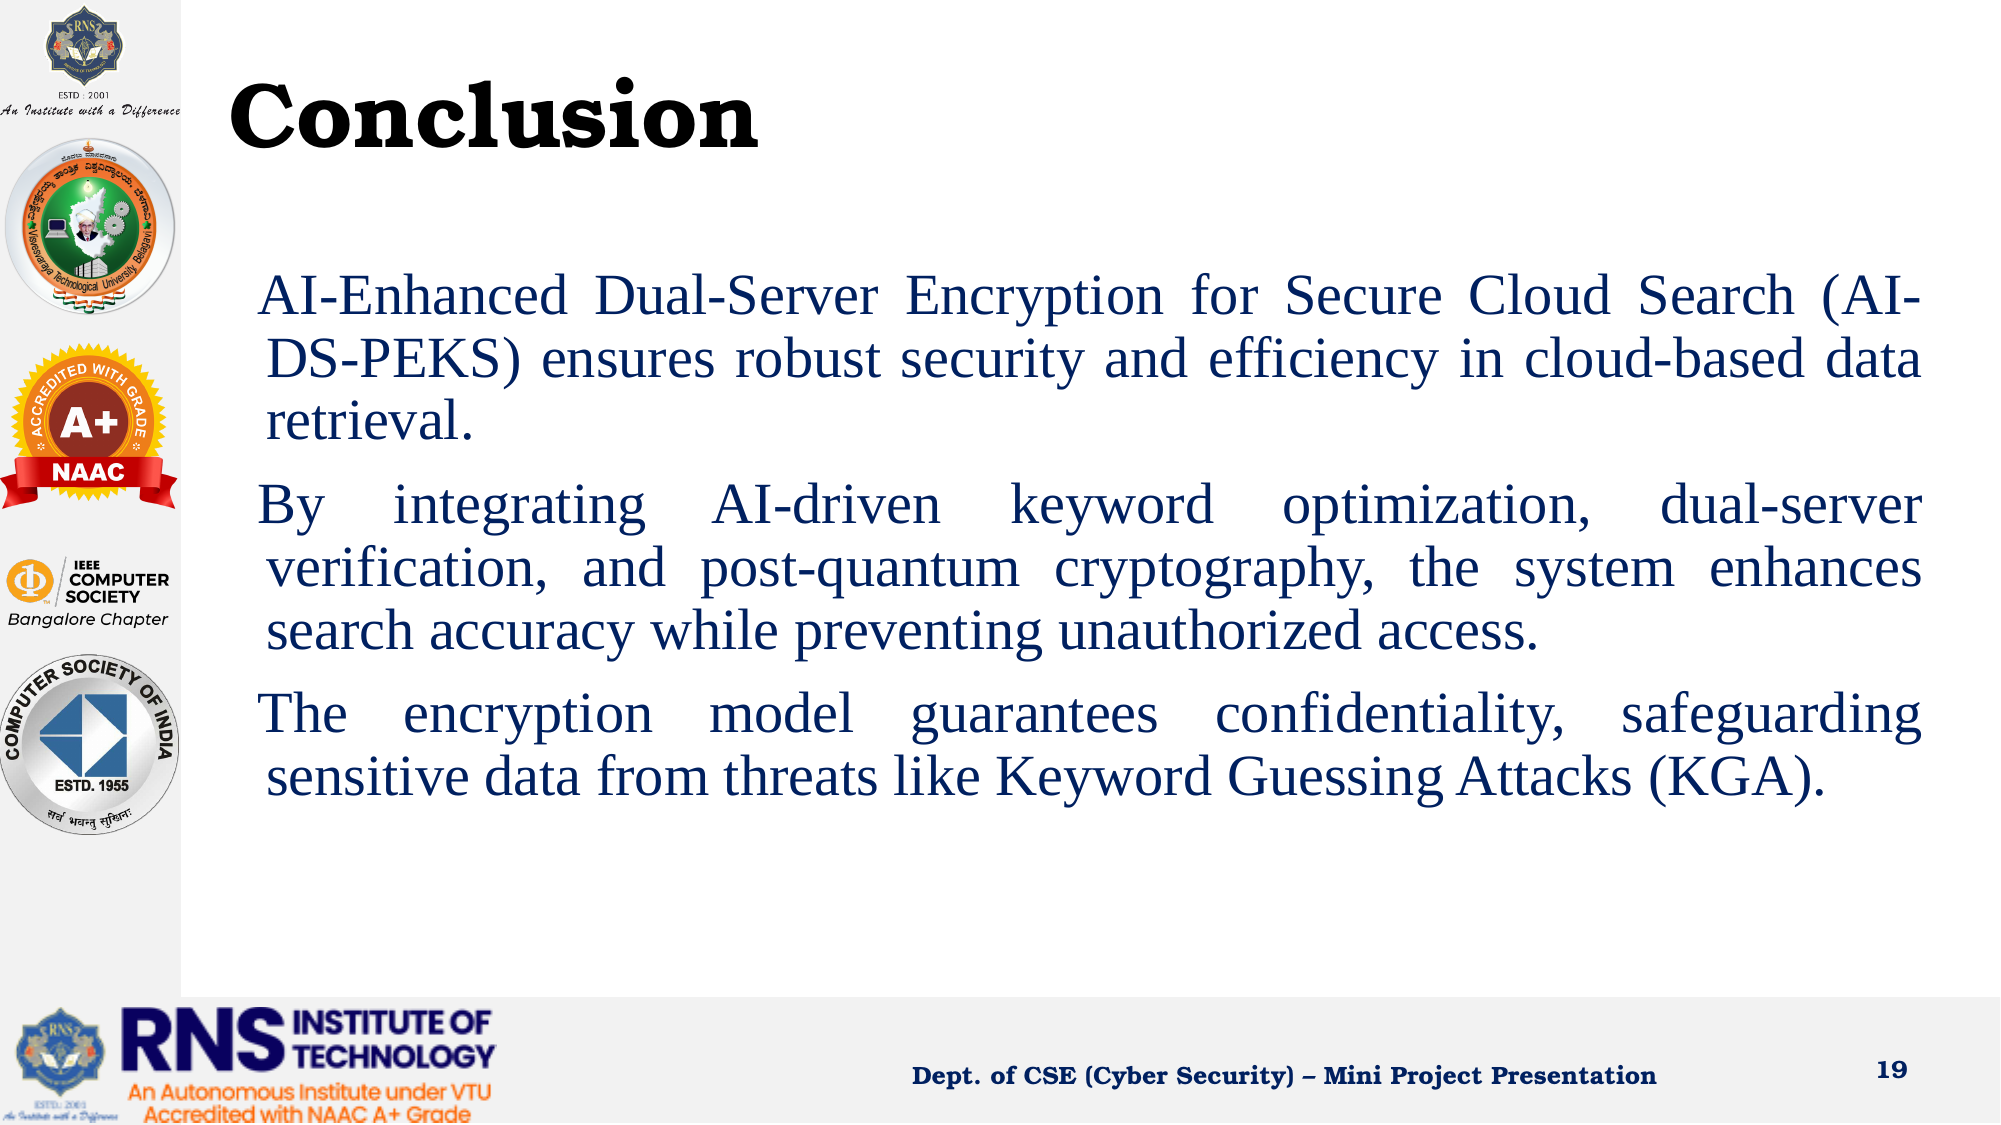

# Conclusion
AI-Enhanced Dual-Server Encryption for Secure Cloud Search (AI-DS-PEKS) ensures robust security and efficiency in cloud-based data retrieval.
By integrating AI-driven keyword optimization, dual-server verification, and post-quantum cryptography, the system enhances search accuracy while preventing unauthorized access.
The encryption model guarantees confidentiality, safeguarding sensitive data from threats like Keyword Guessing Attacks (KGA).
19
Dept. of CSE (Cyber Security) – Mini Project Presentation